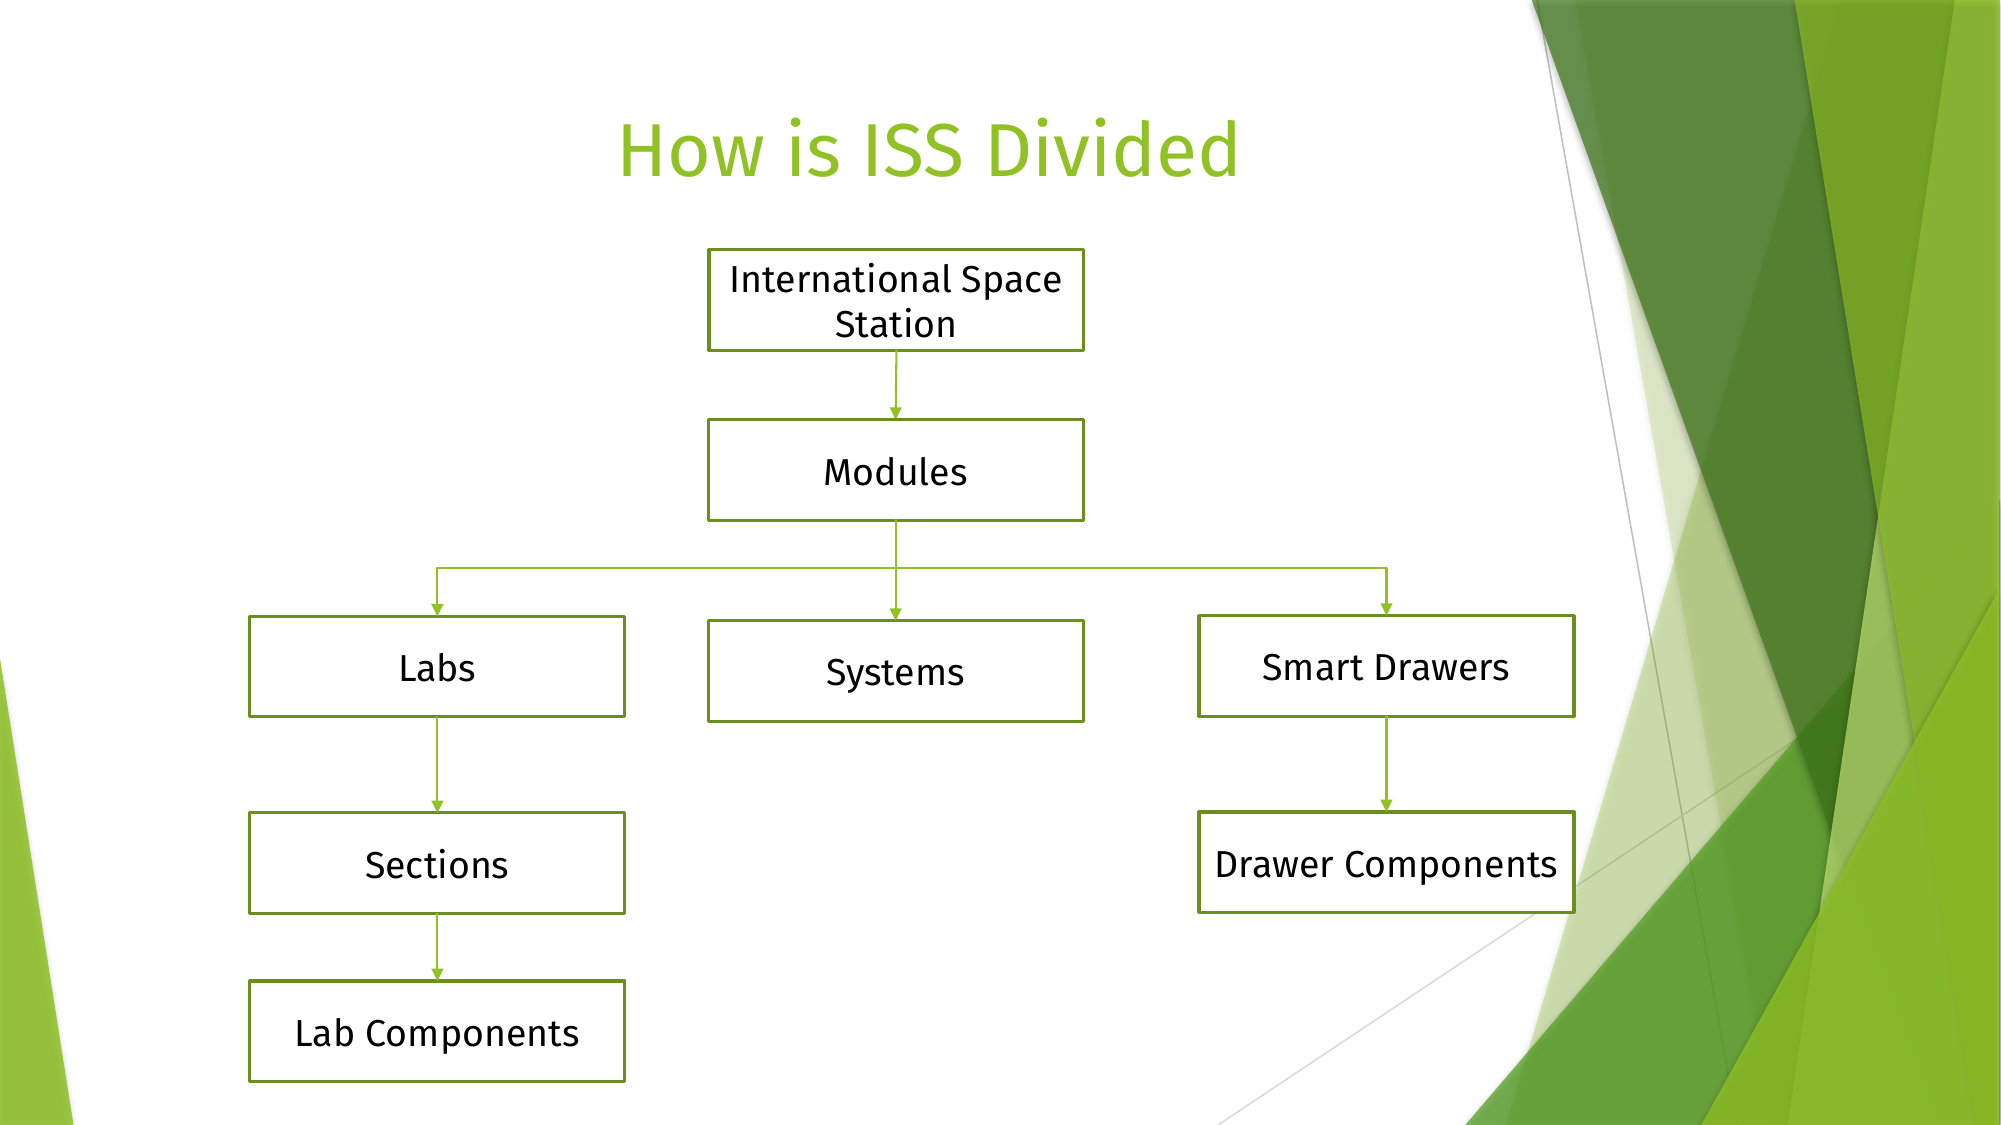

# How is ISS Divided
International Space Station
Modules
Smart Drawers
Labs
Systems
Drawer Components
Sections
Lab Components